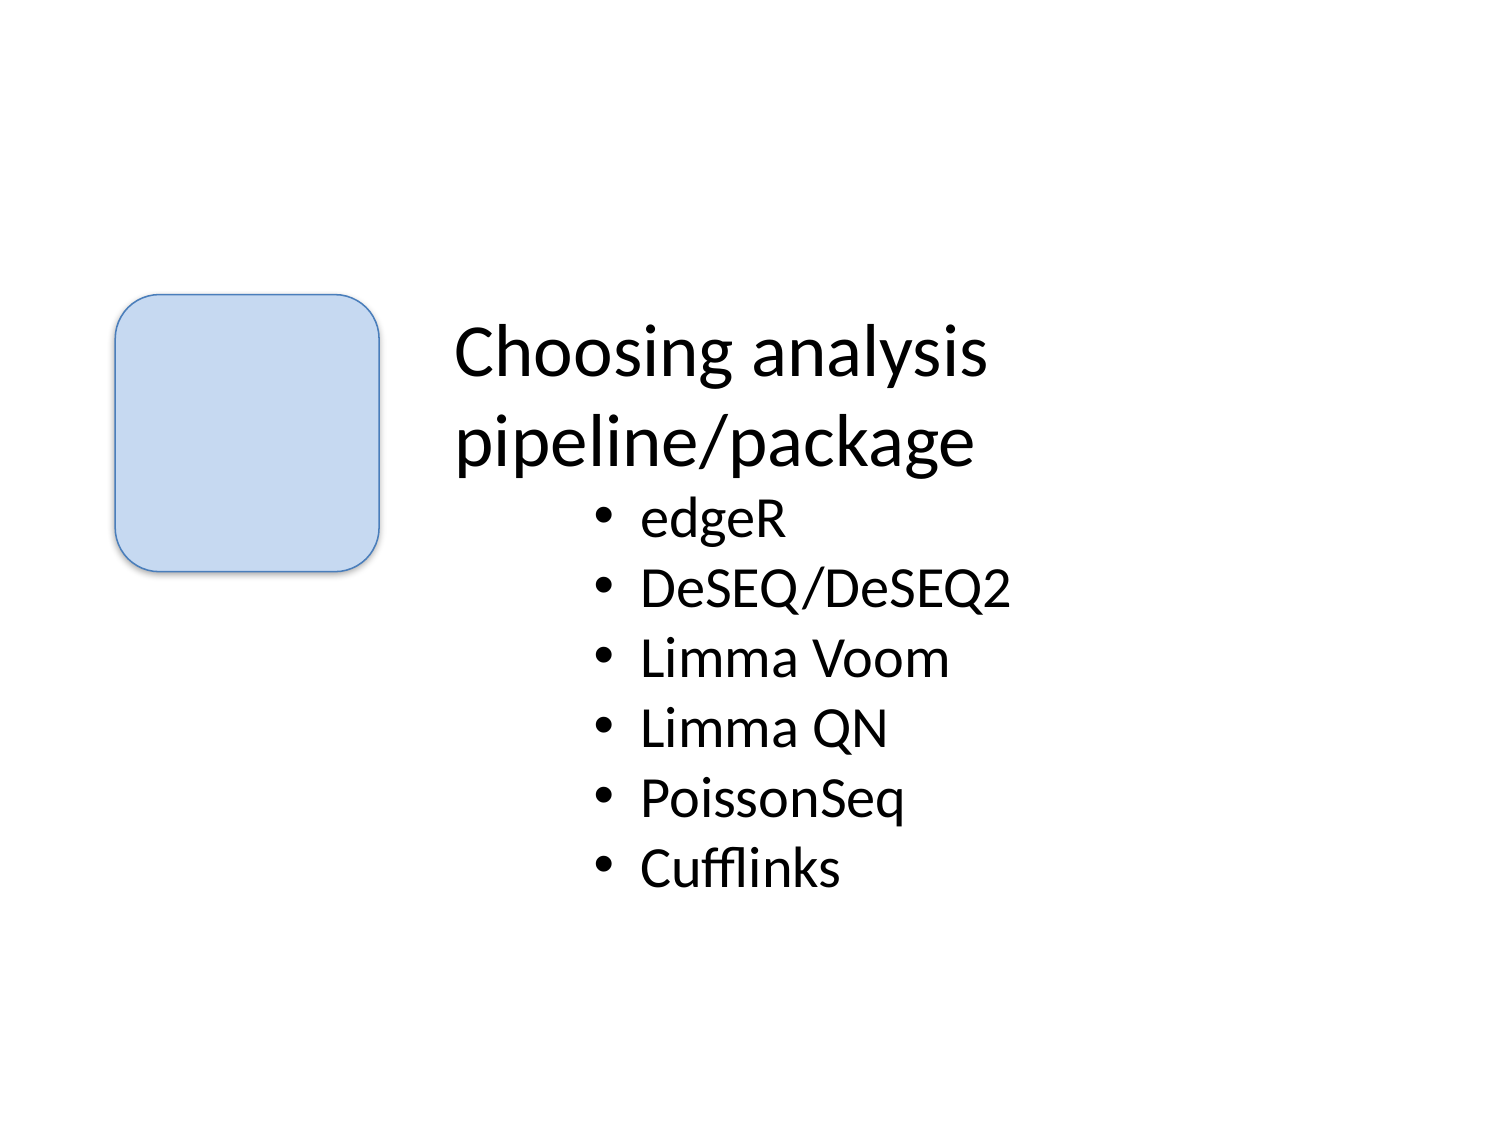

Choosing analysis pipeline/package
edgeR
DeSEQ/DeSEQ2
Limma Voom
Limma QN
PoissonSeq
Cufflinks